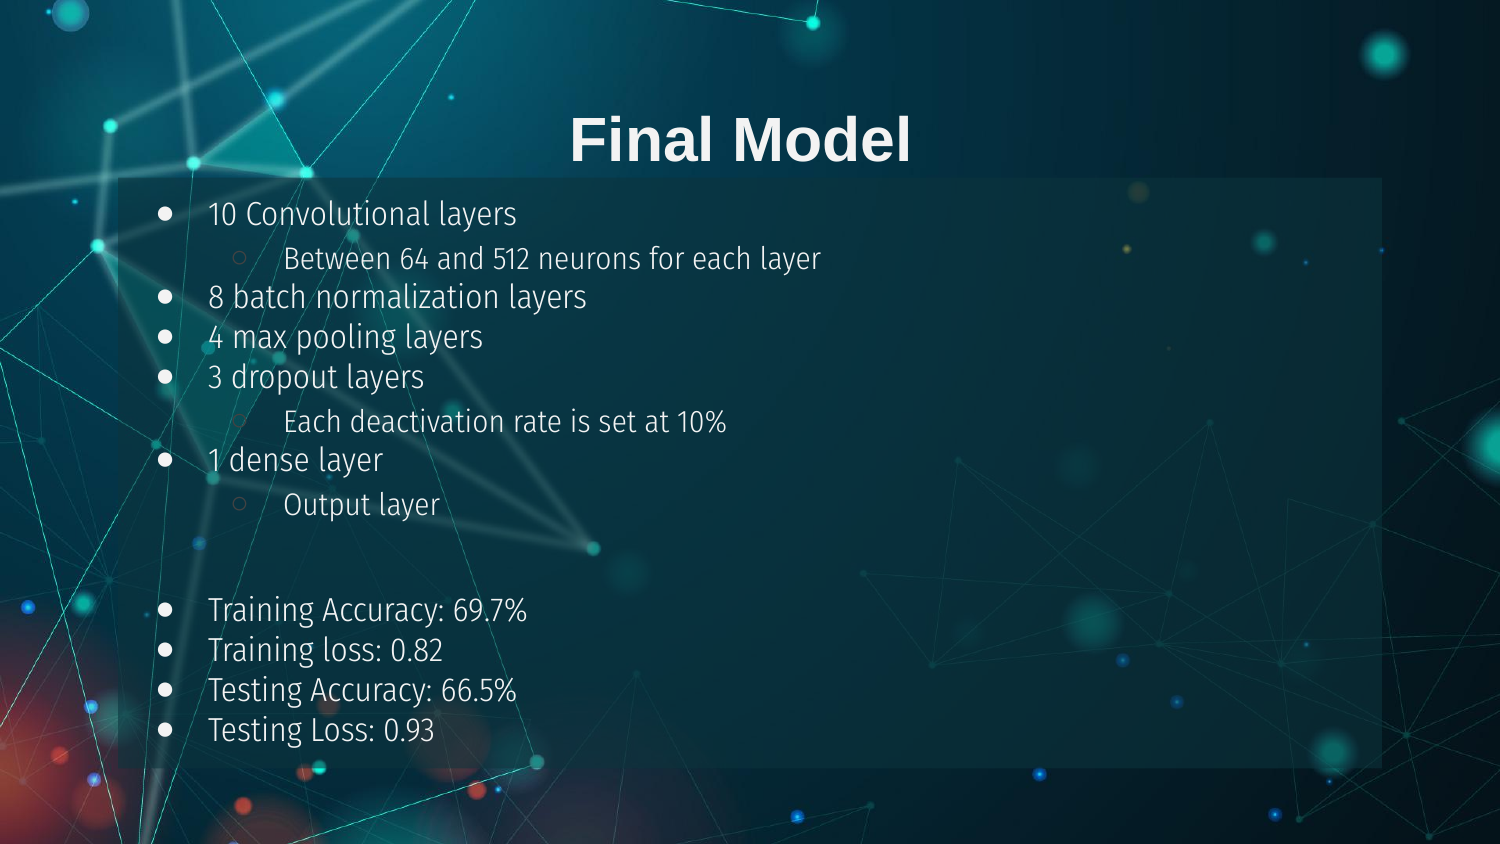

# Final Model
10 Convolutional layers
Between 64 and 512 neurons for each layer
8 batch normalization layers
4 max pooling layers
3 dropout layers
Each deactivation rate is set at 10%
1 dense layer
Output layer

Training Accuracy: 69.7%
Training loss: 0.82
Testing Accuracy: 66.5%
Testing Loss: 0.93